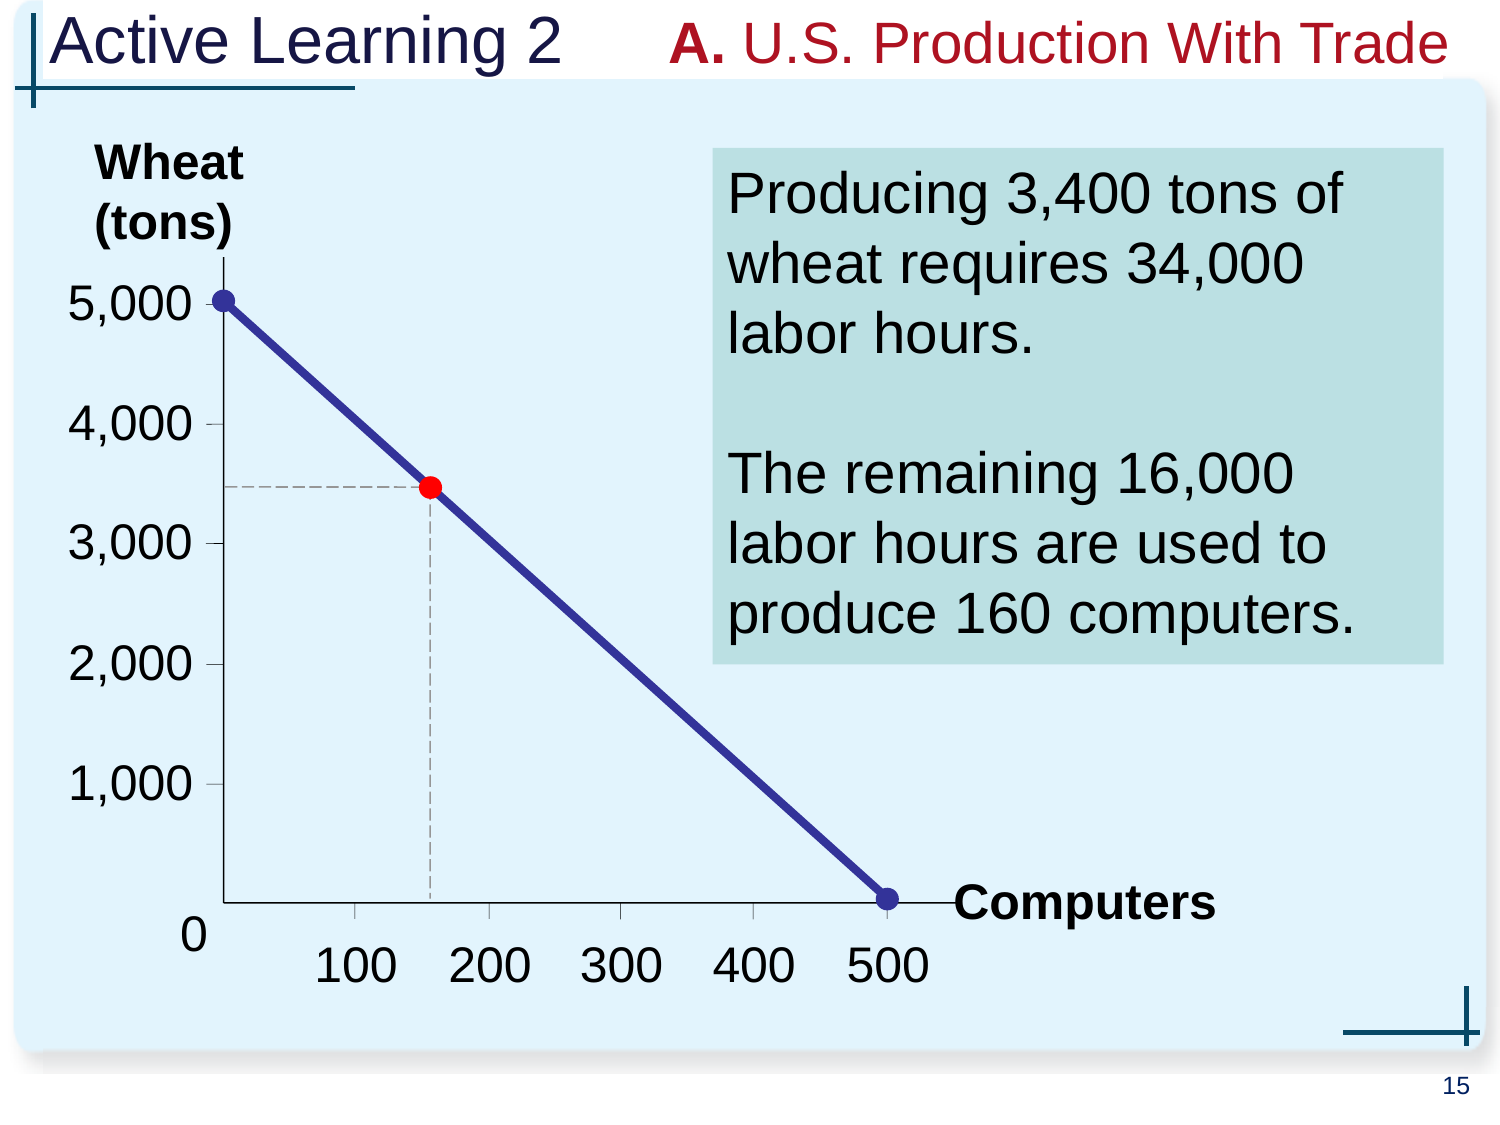

# Active Learning 2 	 A. U.S. Production With Trade
Wheat (tons)
Computers

5,000

4,000

3,000

2,000

1,000

0

100

200

500

300

400
Producing 3,400 tons of wheat requires 34,000 labor hours.

The remaining 16,000 labor hours are used to produce 160 computers.

15